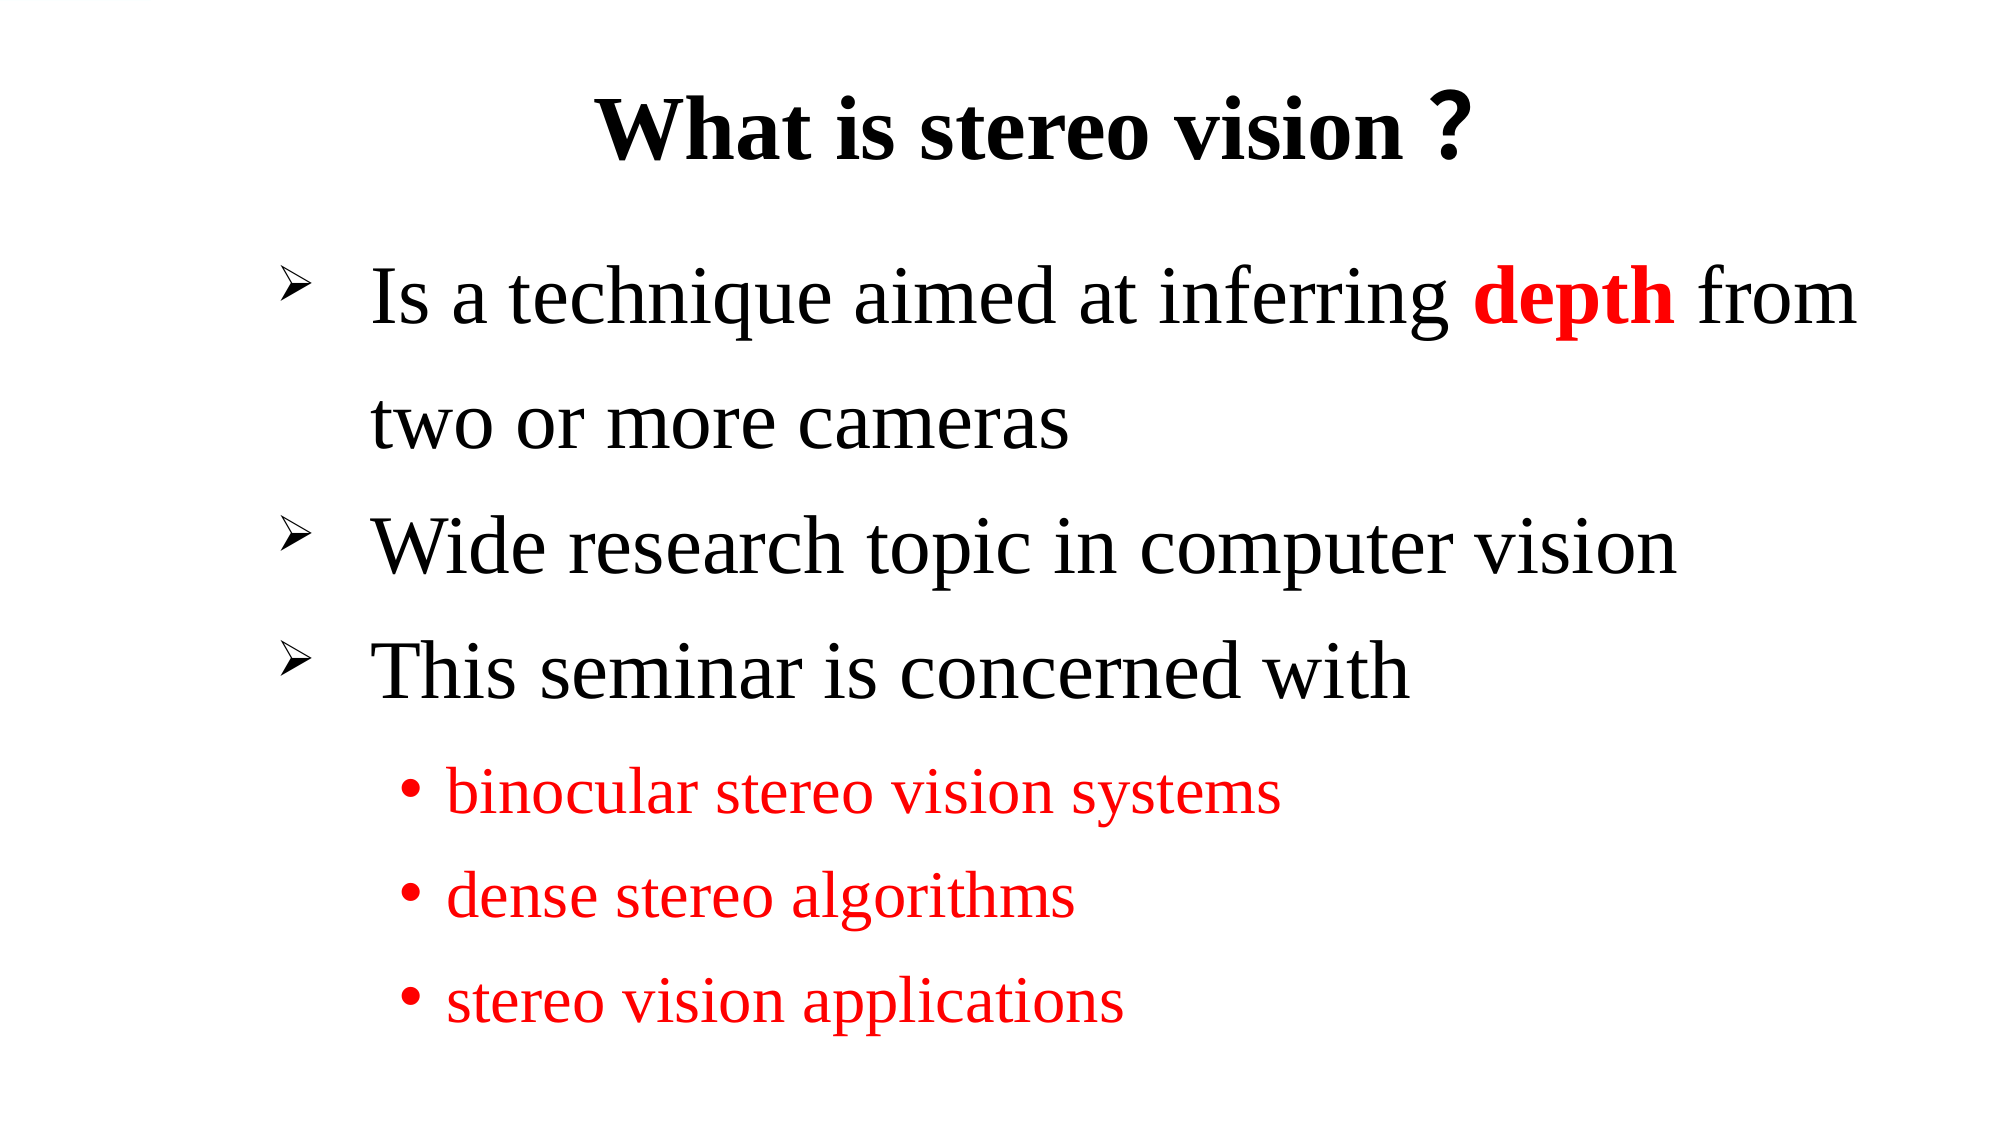

What is stereo vision？
Is a technique aimed at inferring depth from two or more cameras
Wide research topic in computer vision
This seminar is concerned with
binocular stereo vision systems
dense stereo algorithms
stereo vision applications